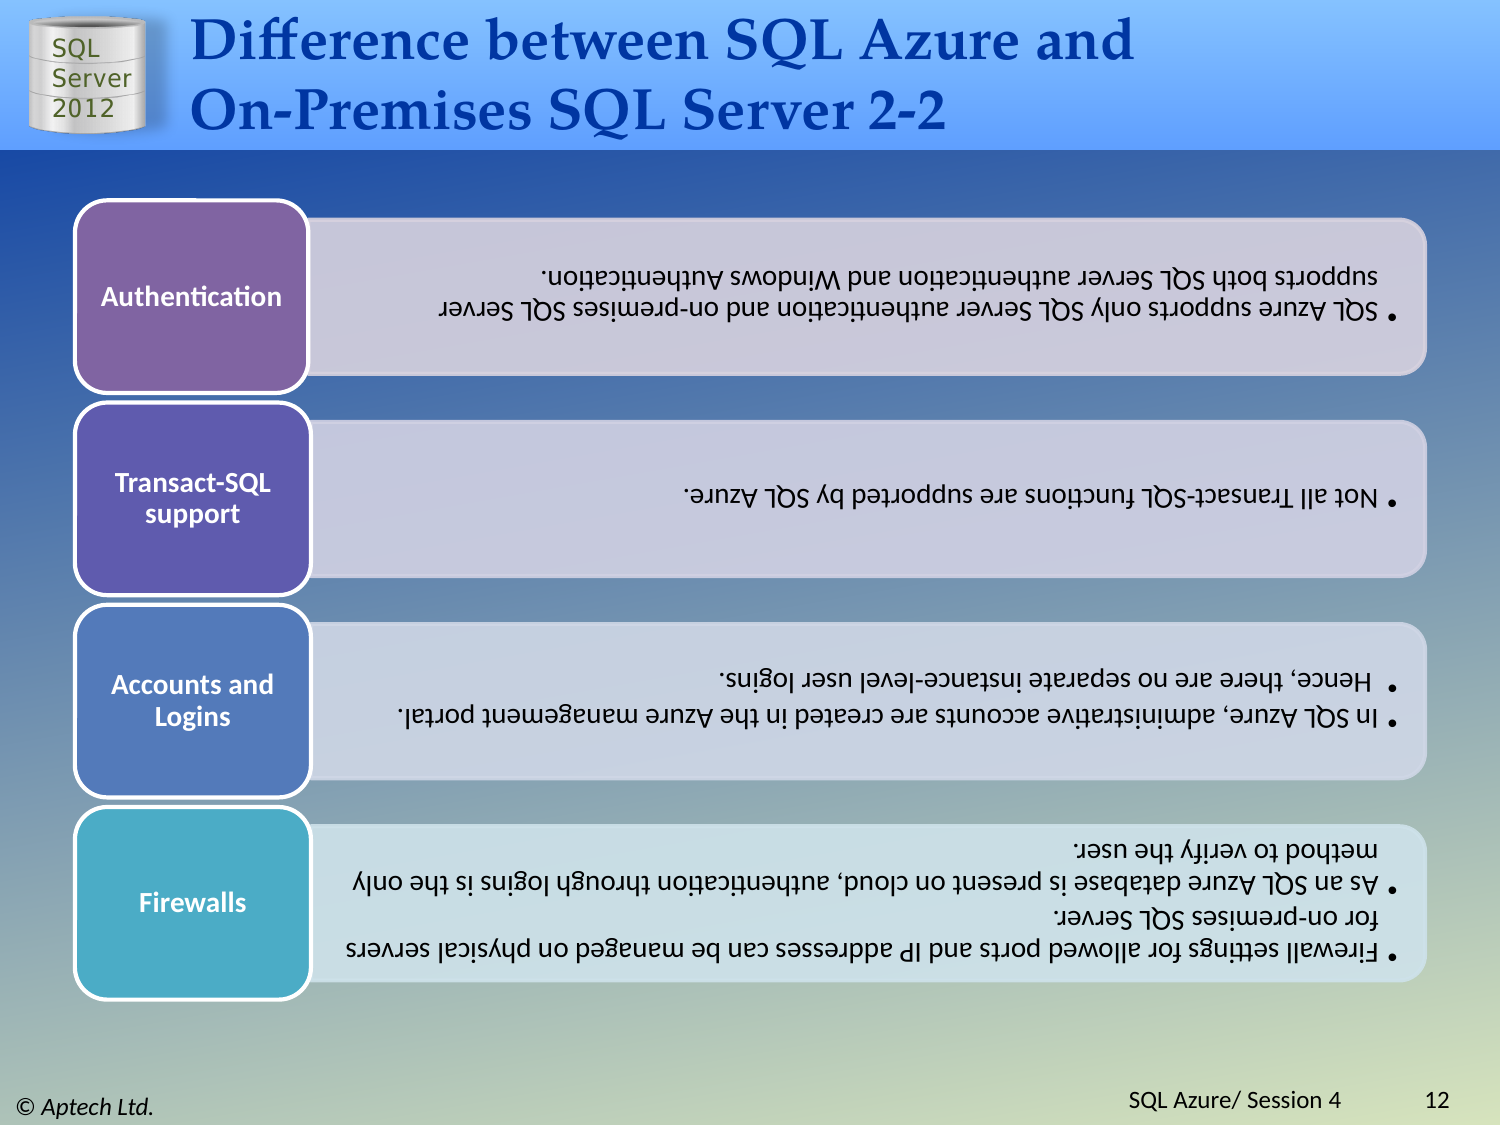

# Difference between SQL Azure and On-Premises SQL Server 2-2
SQL Azure supports only SQL Server authentication and on-premises SQL Server supports both SQL Server authentication and Windows Authentication.
Authentication
Not all Transact-SQL functions are supported by SQL Azure.
Transact-SQL support
In SQL Azure, administrative accounts are created in the Azure management portal.
 Hence, there are no separate instance-level user logins.
Accounts and Logins
Firewall settings for allowed ports and IP addresses can be managed on physical servers for on-premises SQL Server.
As an SQL Azure database is present on cloud, authentication through logins is the only method to verify the user.
Firewalls
SQL Azure/ Session 4
12